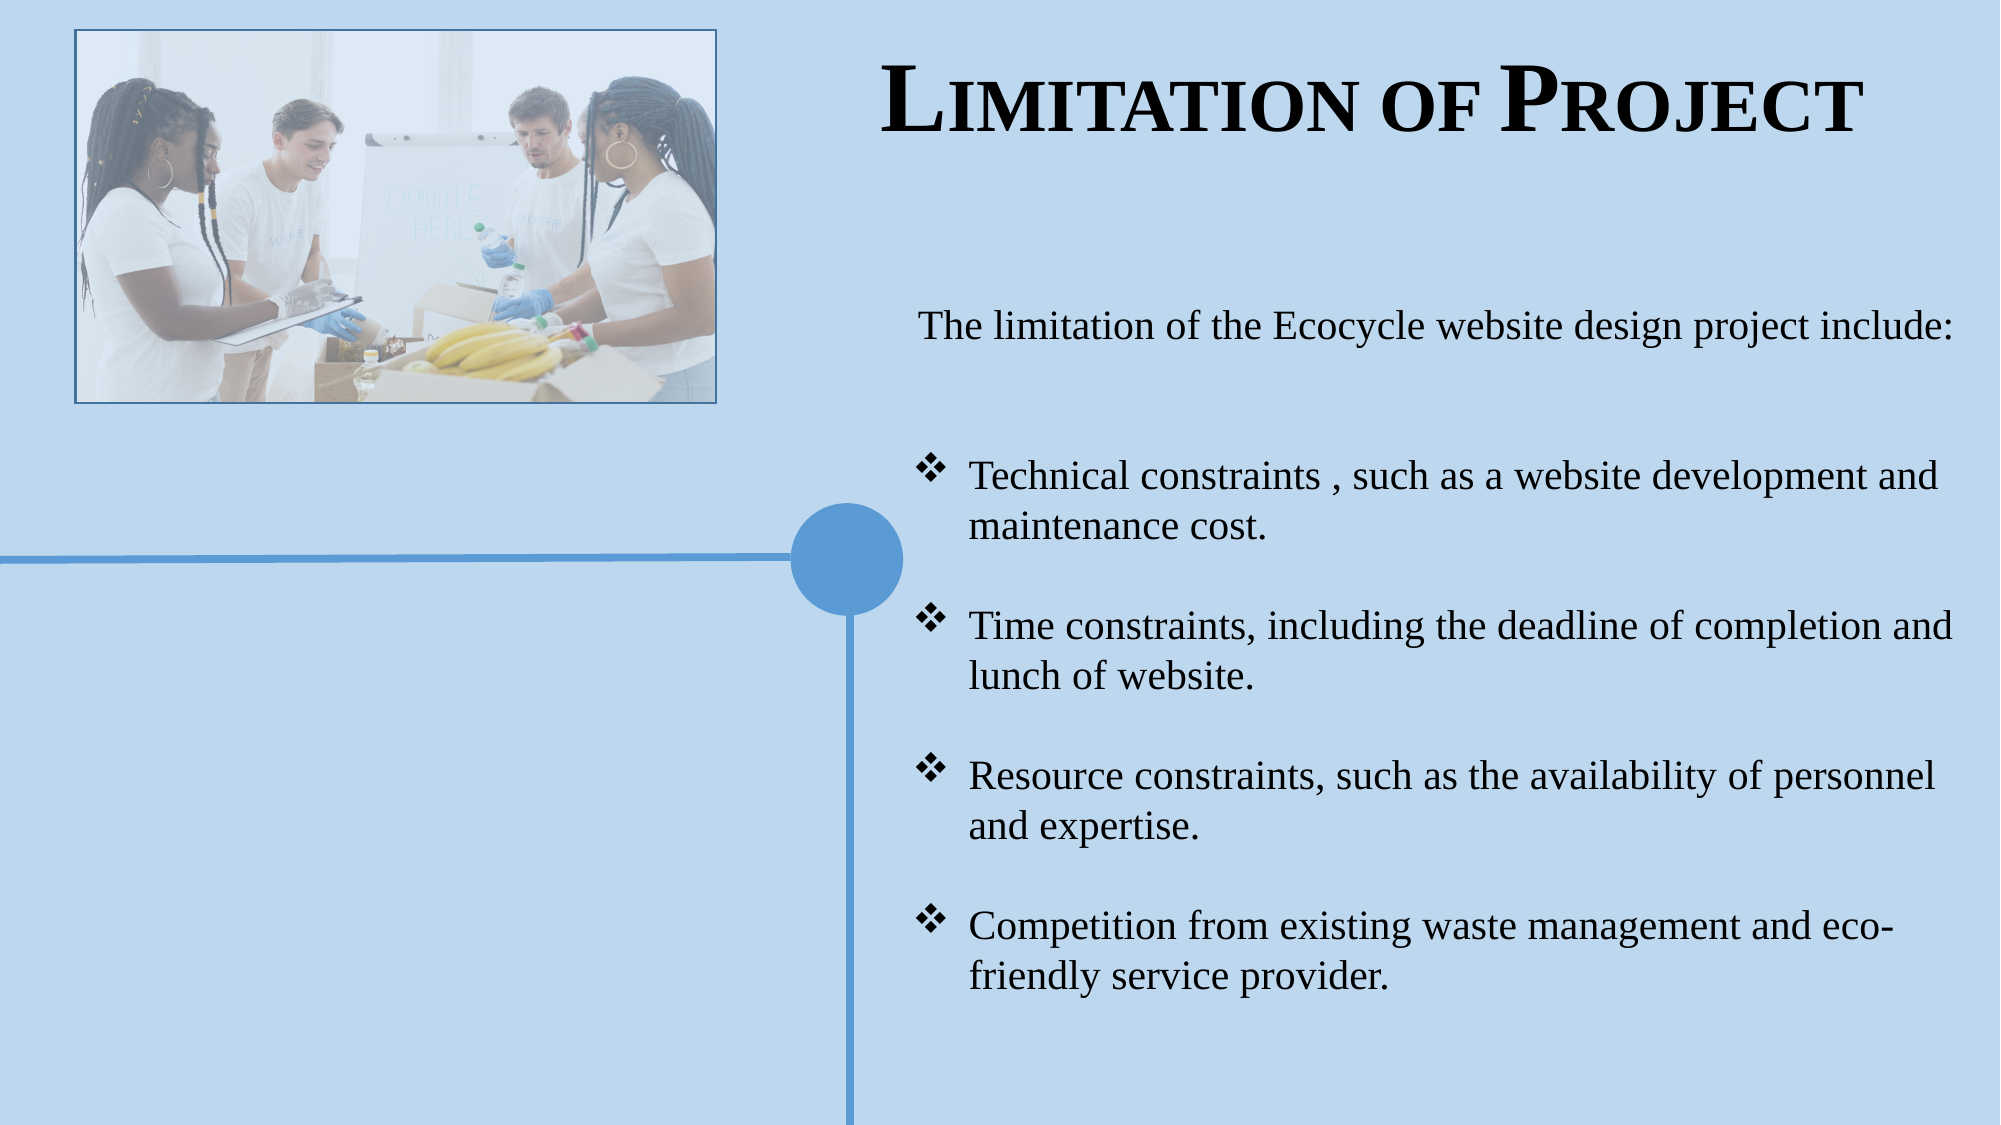

LIMITATION OF PROJECT
The limitation of the Ecocycle website design project include:

Technical constraints , such as a website development and maintenance cost.

Time constraints, including the deadline of completion and lunch of website.

Resource constraints, such as the availability of personnel and expertise.

Competition from existing waste management and eco-friendly service provider.